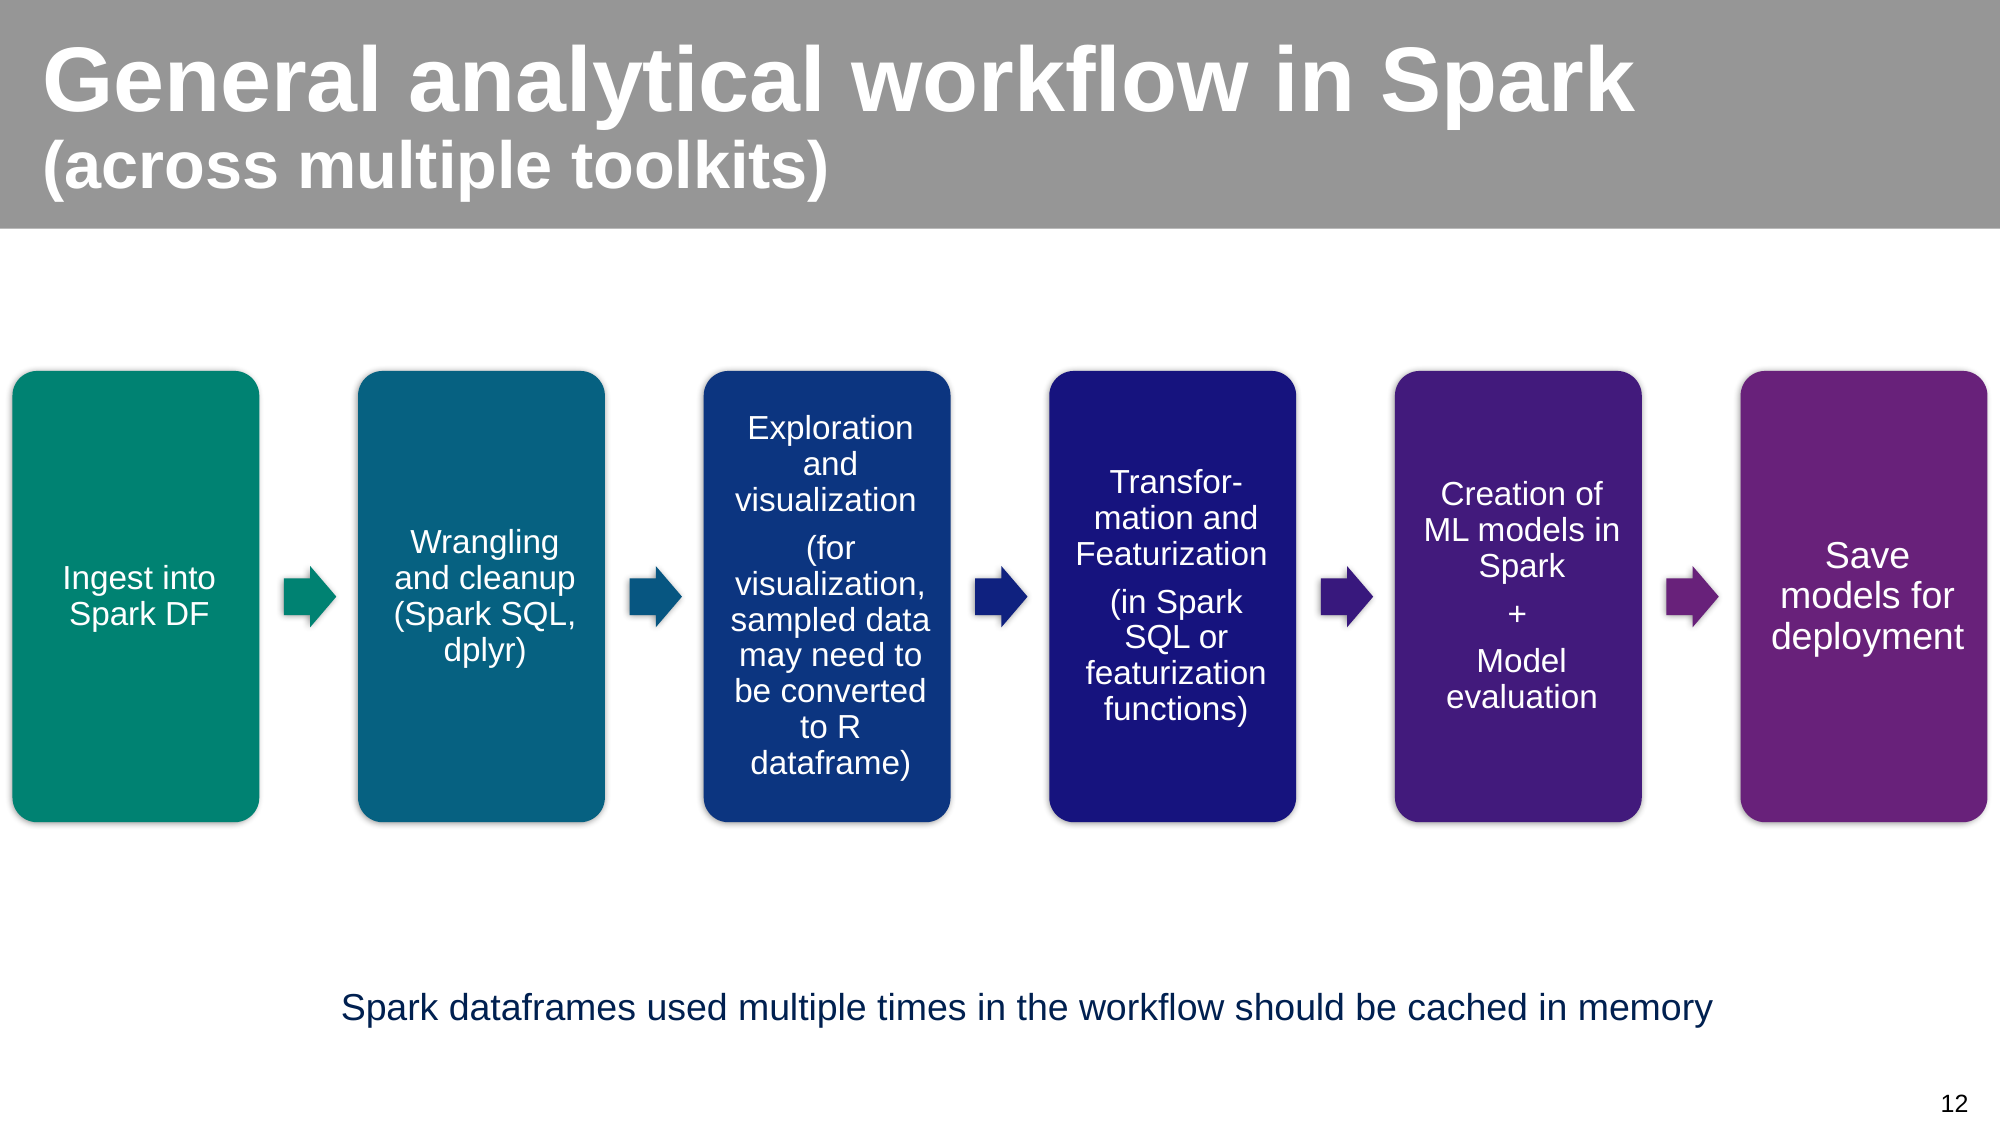

General analytical workflow in Spark
(across multiple toolkits)
Ingest into Spark DF

Wrangling and cleanup (Spark SQL, dplyr)

Exploration and visualization
(for visualization, sampled data may need to be converted to R dataframe)

Transfor-mation and Featurization
(in Spark SQL or featurization functions)

Creation of ML models in Spark
+
Model evaluation

Save models for deployment
Spark dataframes used multiple times in the workflow should be cached in memory
12